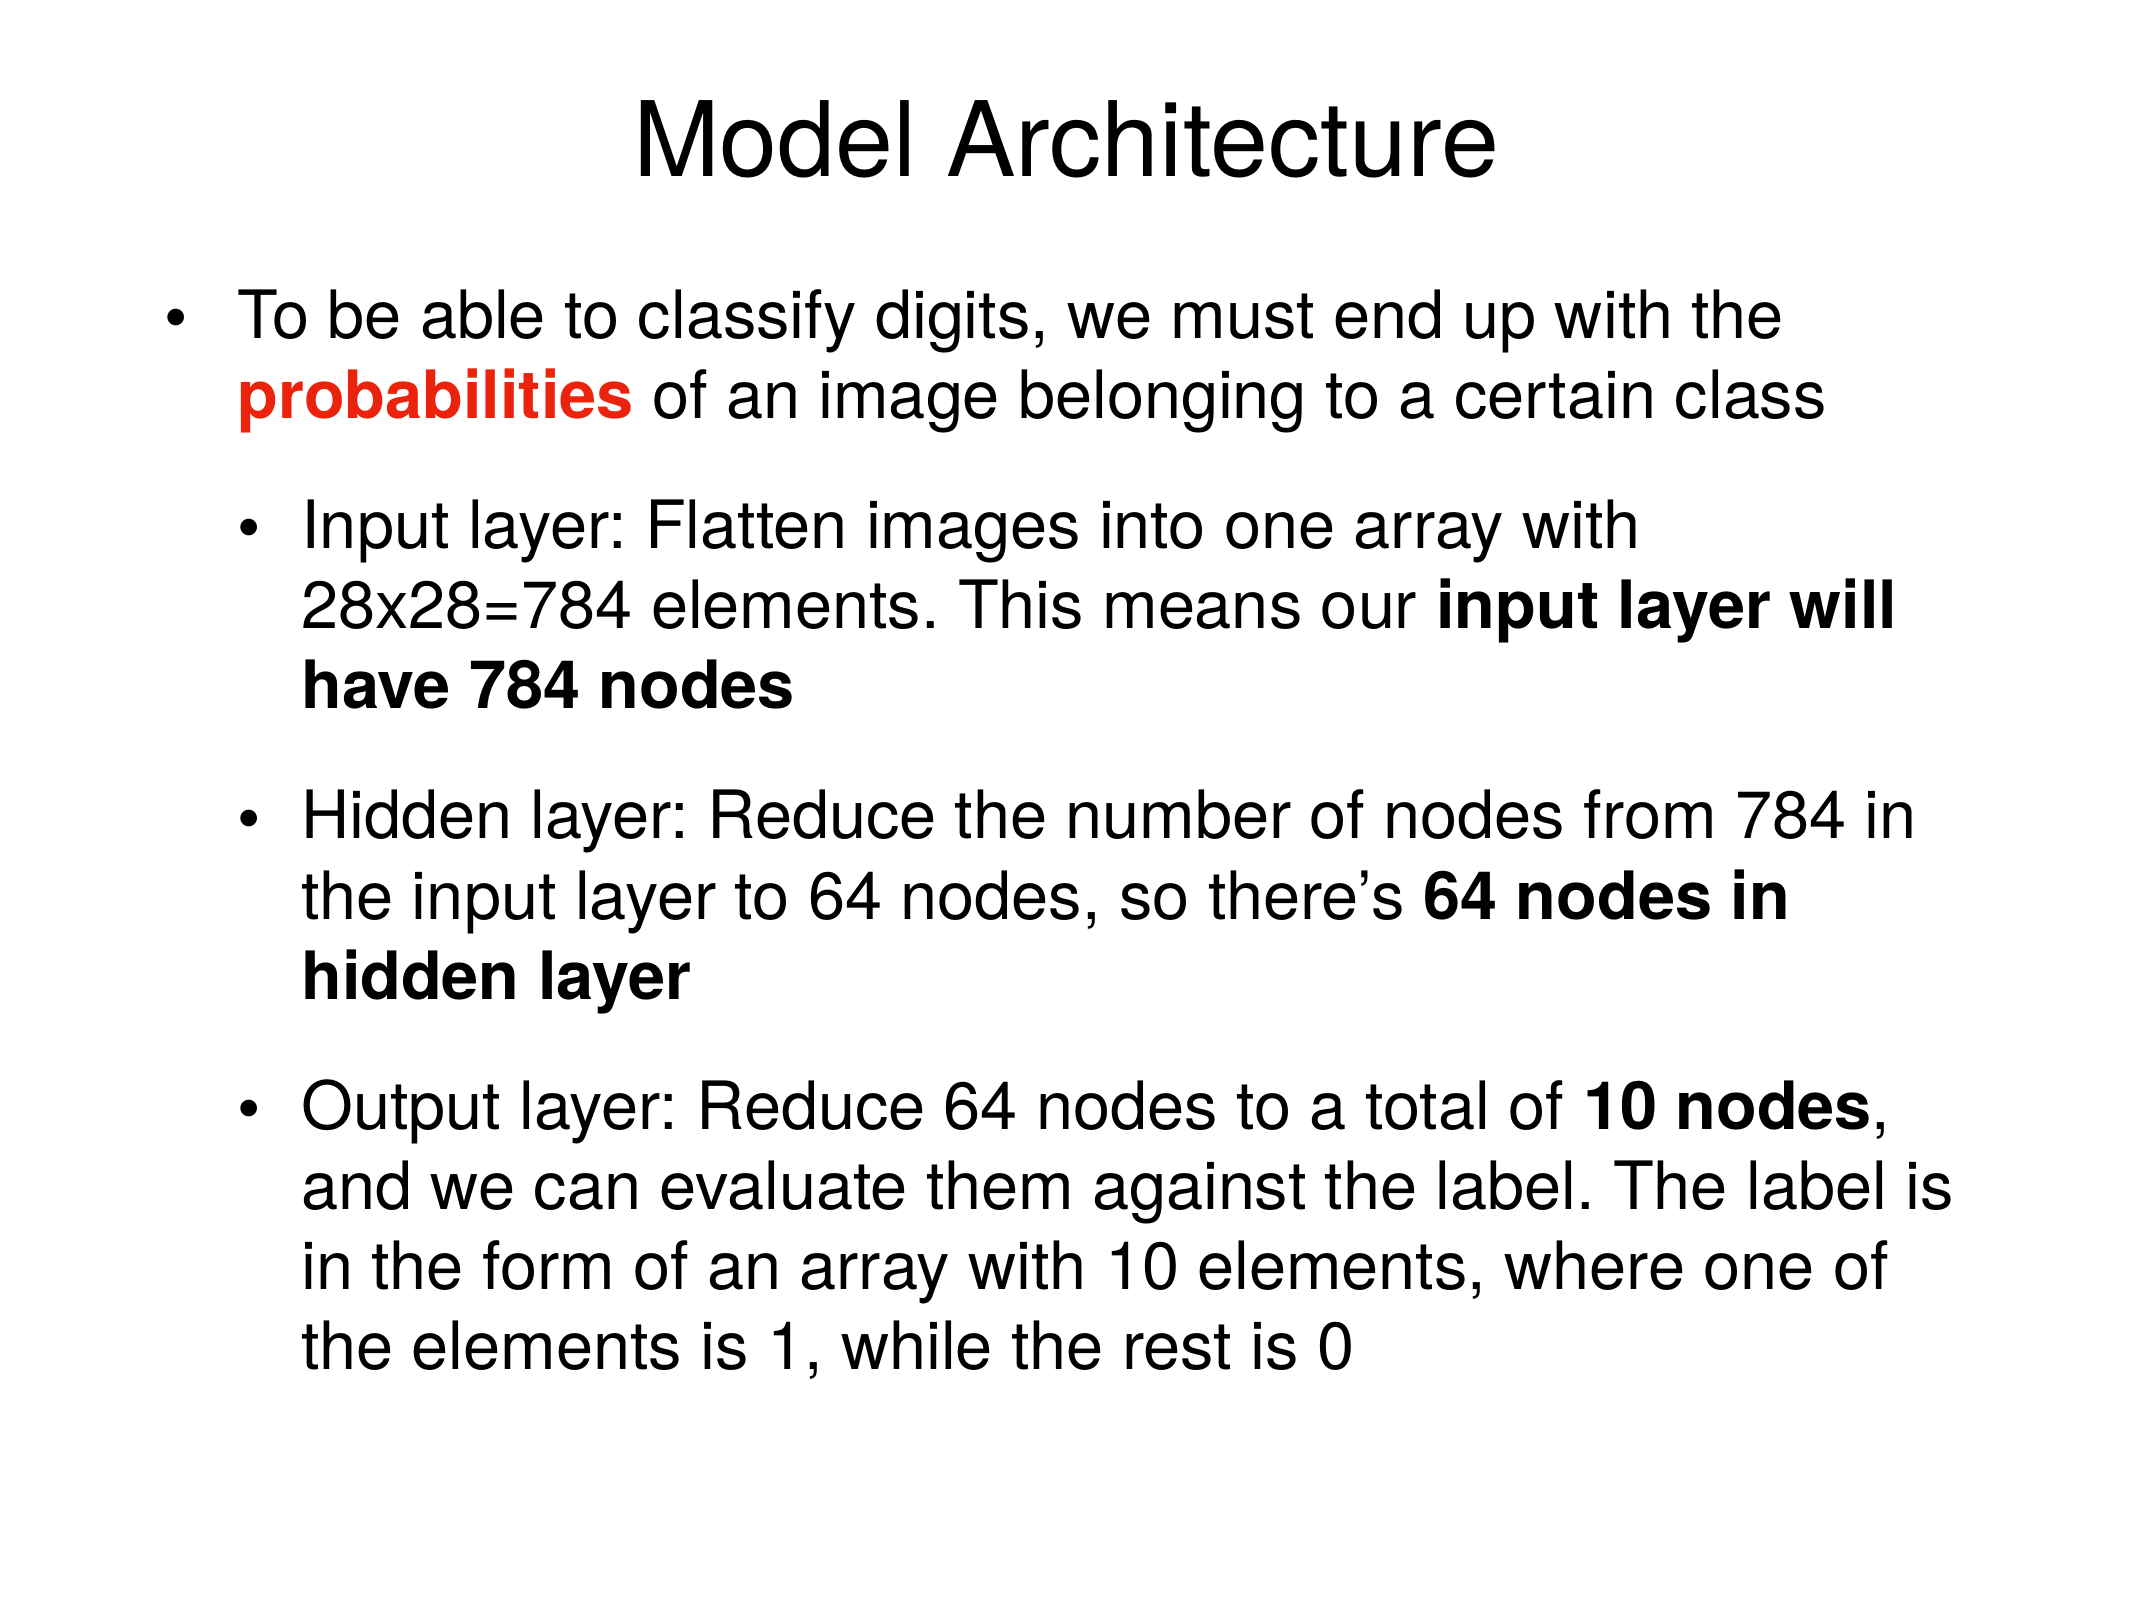

# Model Architecture
To be able to classify digits, we must end up with the probabilities of an image belonging to a certain class
Input layer: Flatten images into one array with 28x28=784 elements. This means our input layer will have 784 nodes
Hidden layer: Reduce the number of nodes from 784 in the input layer to 64 nodes, so there’s 64 nodes in hidden layer
Output layer: Reduce 64 nodes to a total of 10 nodes, and we can evaluate them against the label. The label is in the form of an array with 10 elements, where one of the elements is 1, while the rest is 0